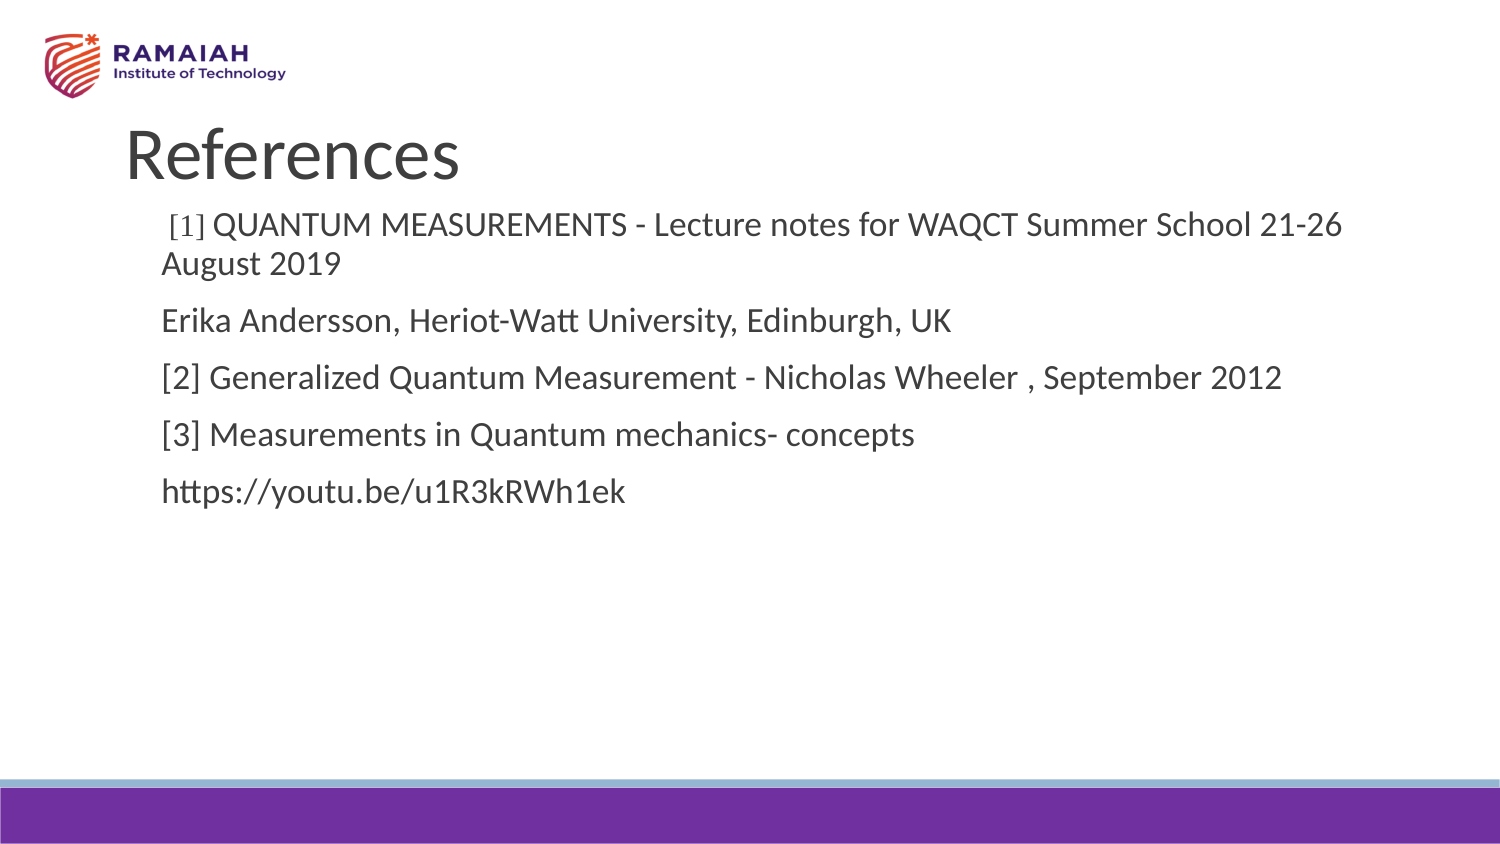

References
 [1] QUANTUM MEASUREMENTS - Lecture notes for WAQCT Summer School 21-26 August 2019
Erika Andersson, Heriot-Watt University, Edinburgh, UK
[2] Generalized Quantum Measurement - Nicholas Wheeler , September 2012
[3] Measurements in Quantum mechanics- concepts
https://youtu.be/u1R3kRWh1ek